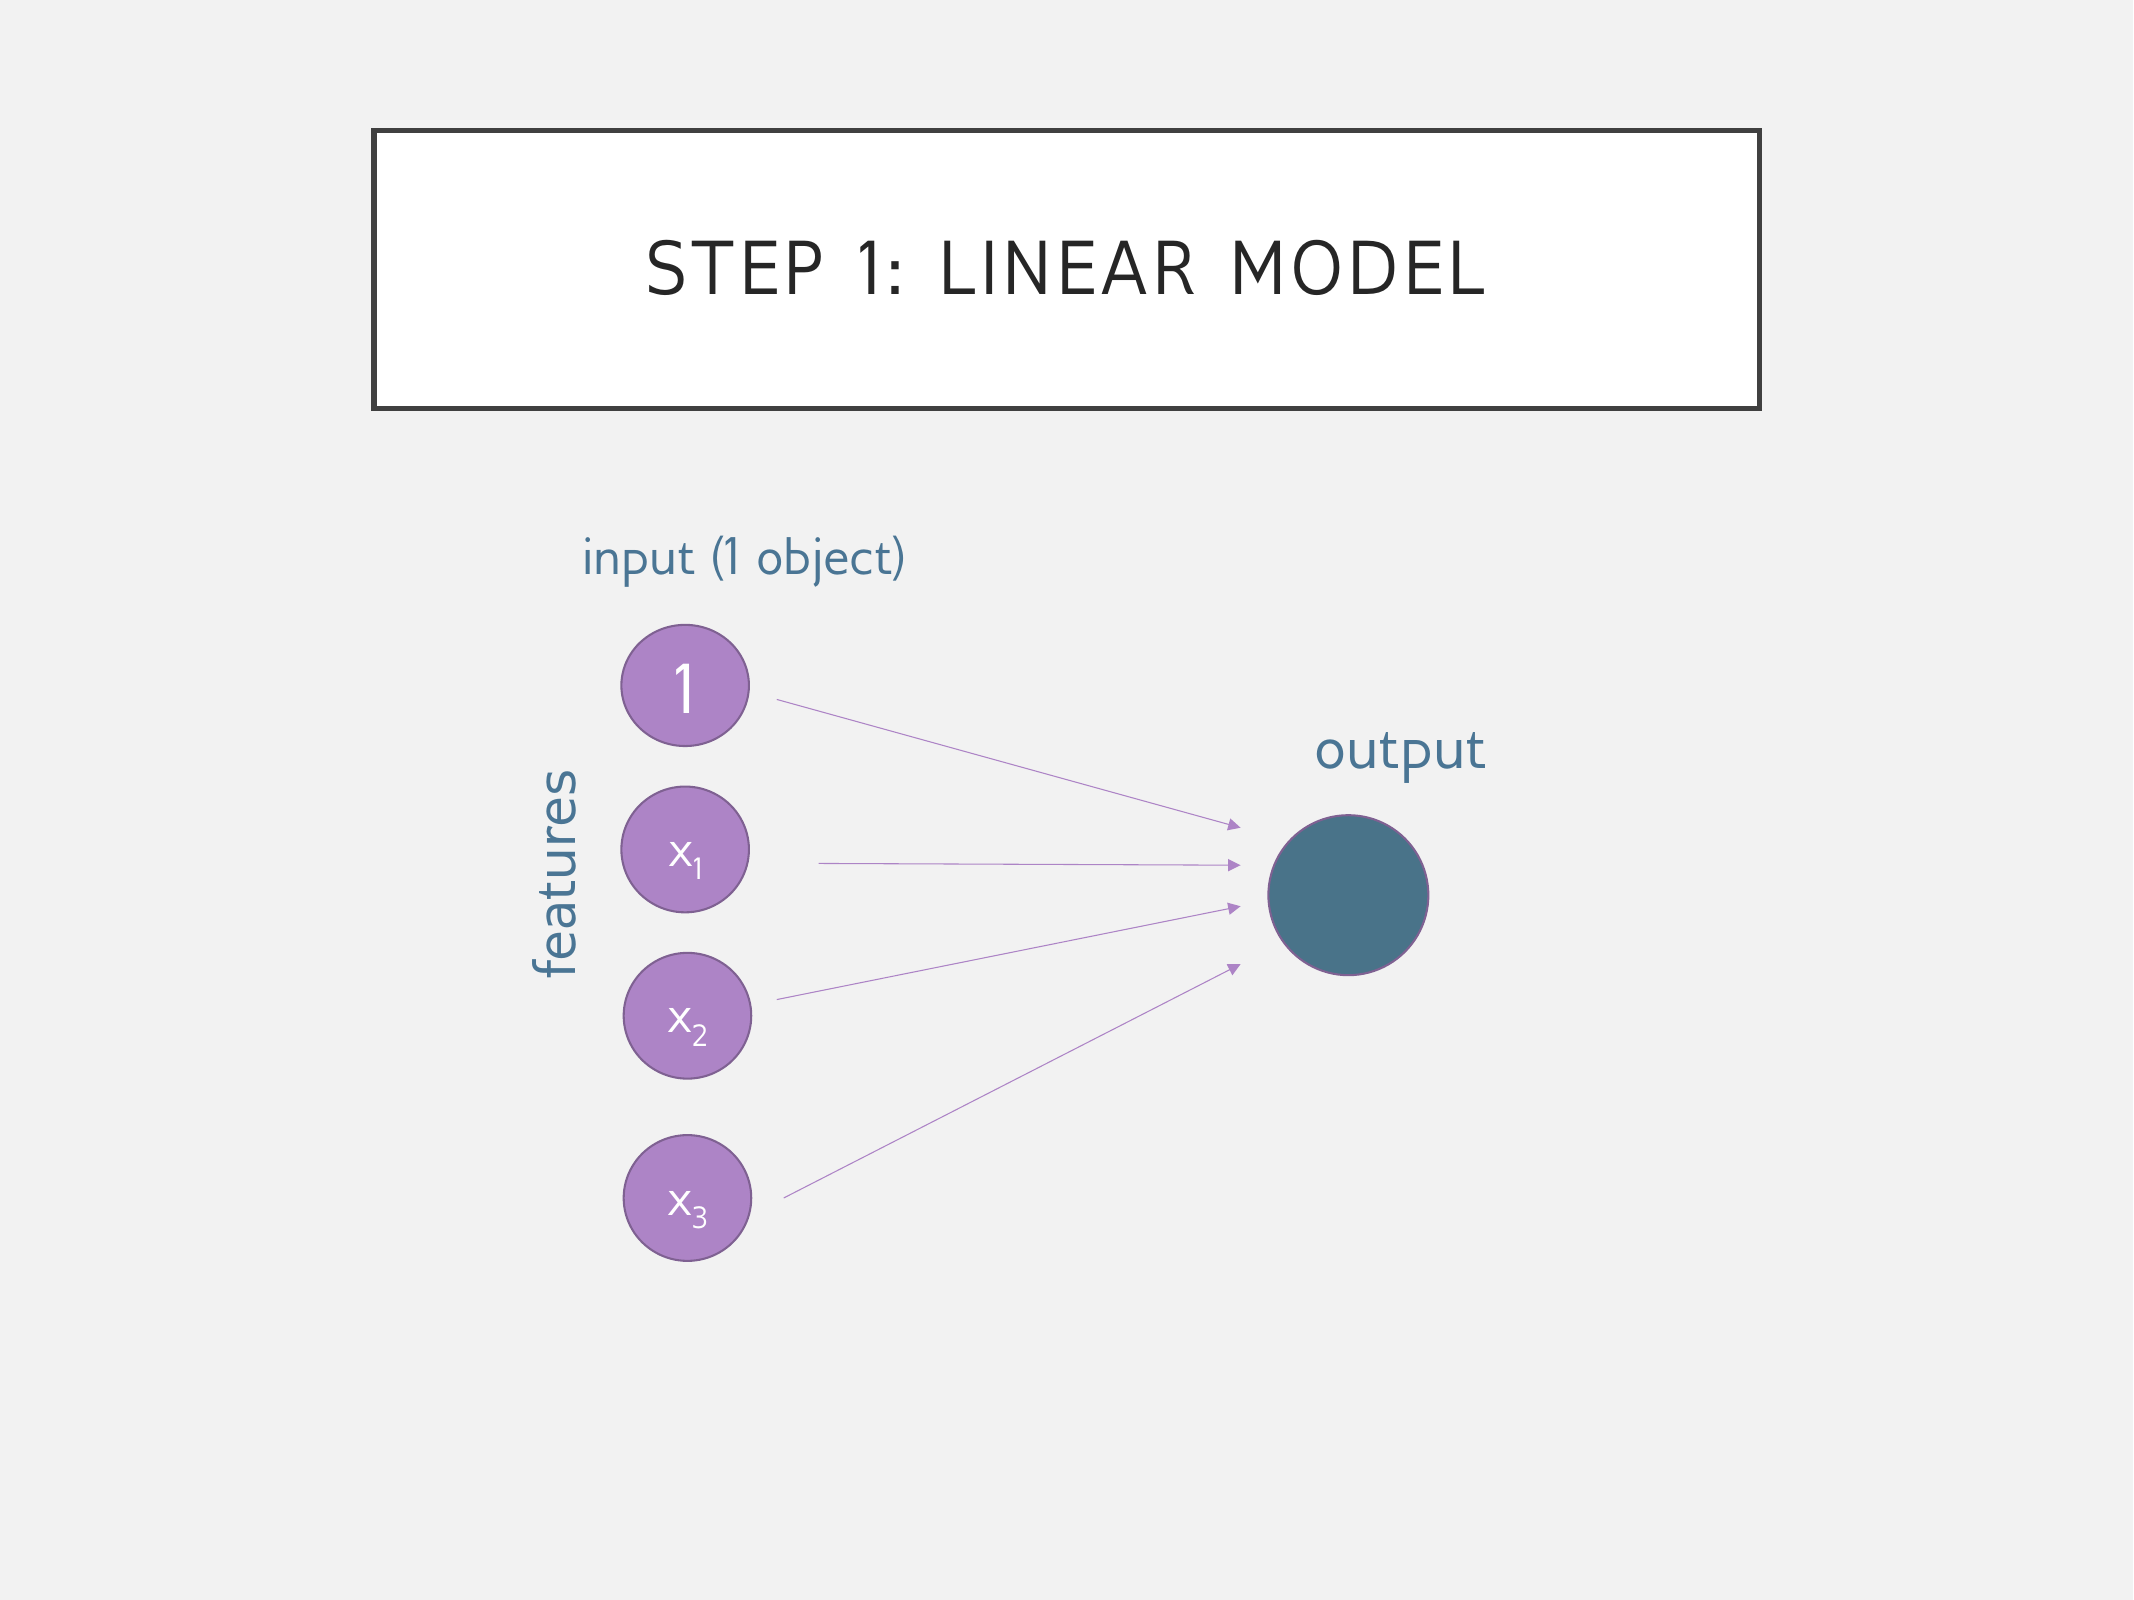

# Step 1: Linear Model
input (1 object)
1
output
x1

features
x2
x3